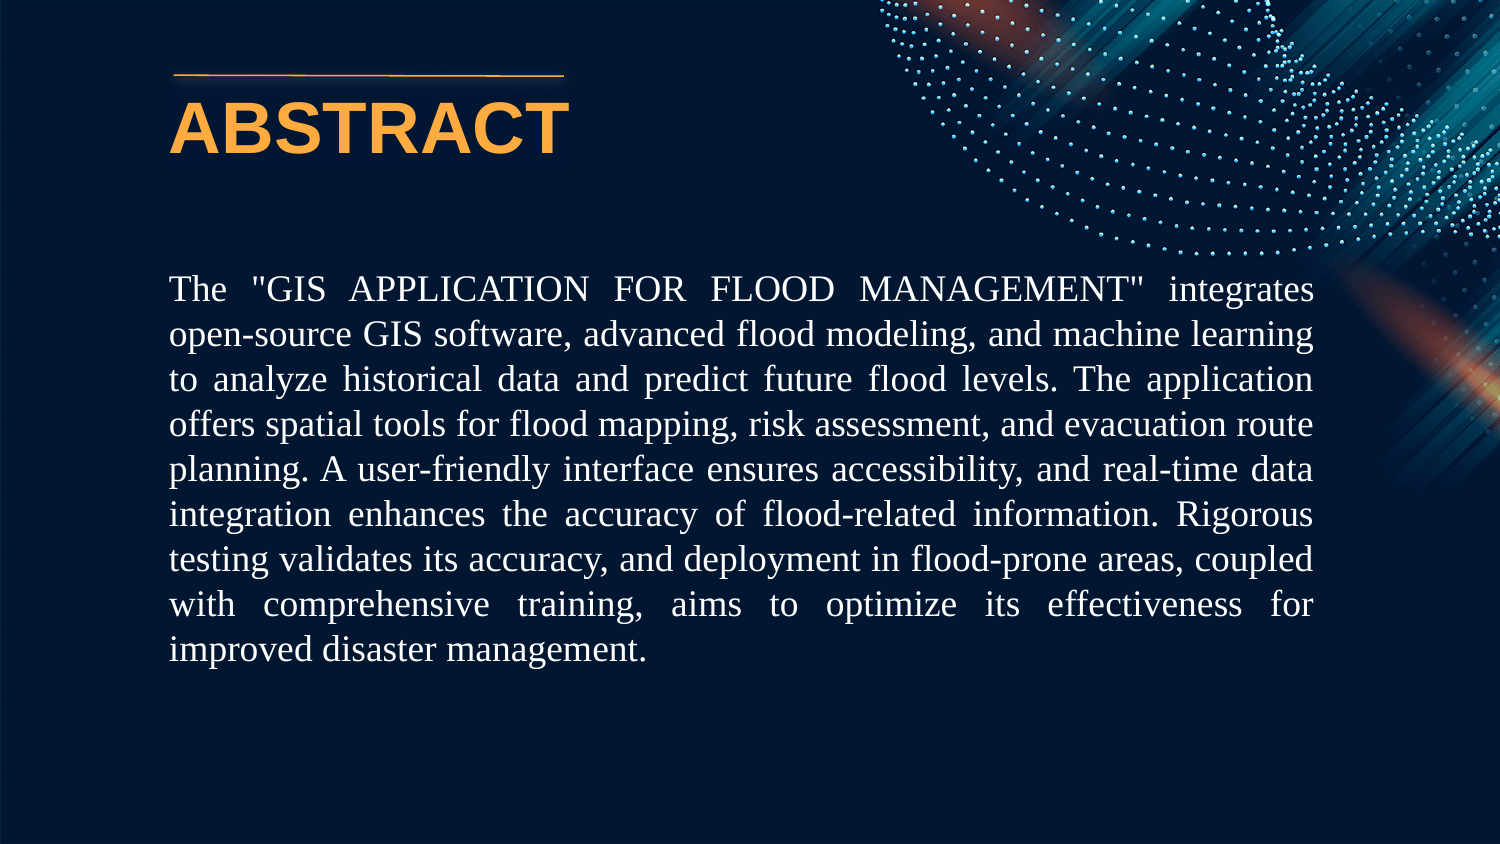

# ABSTRACT

The "GIS APPLICATION FOR FLOOD MANAGEMENT" integrates open-source GIS software, advanced flood modeling, and machine learning to analyze historical data and predict future flood levels. The application offers spatial tools for flood mapping, risk assessment, and evacuation route planning. A user-friendly interface ensures accessibility, and real-time data integration enhances the accuracy of flood-related information. Rigorous testing validates its accuracy, and deployment in flood-prone areas, coupled with comprehensive training, aims to optimize its effectiveness for improved disaster management.